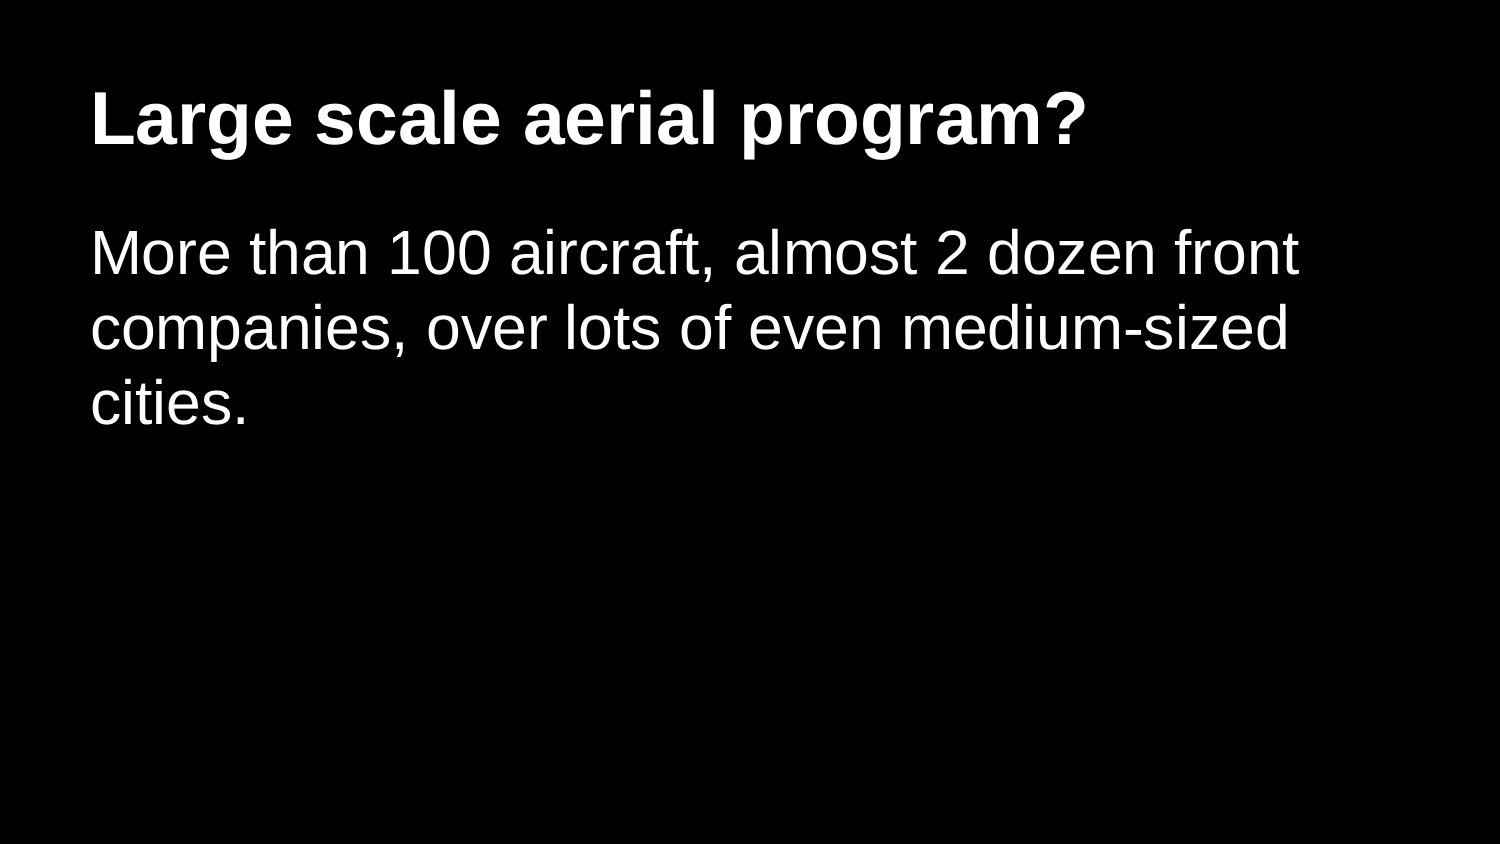

# Large scale aerial program?
More than 100 aircraft, almost 2 dozen front companies, over lots of even medium-sized cities.